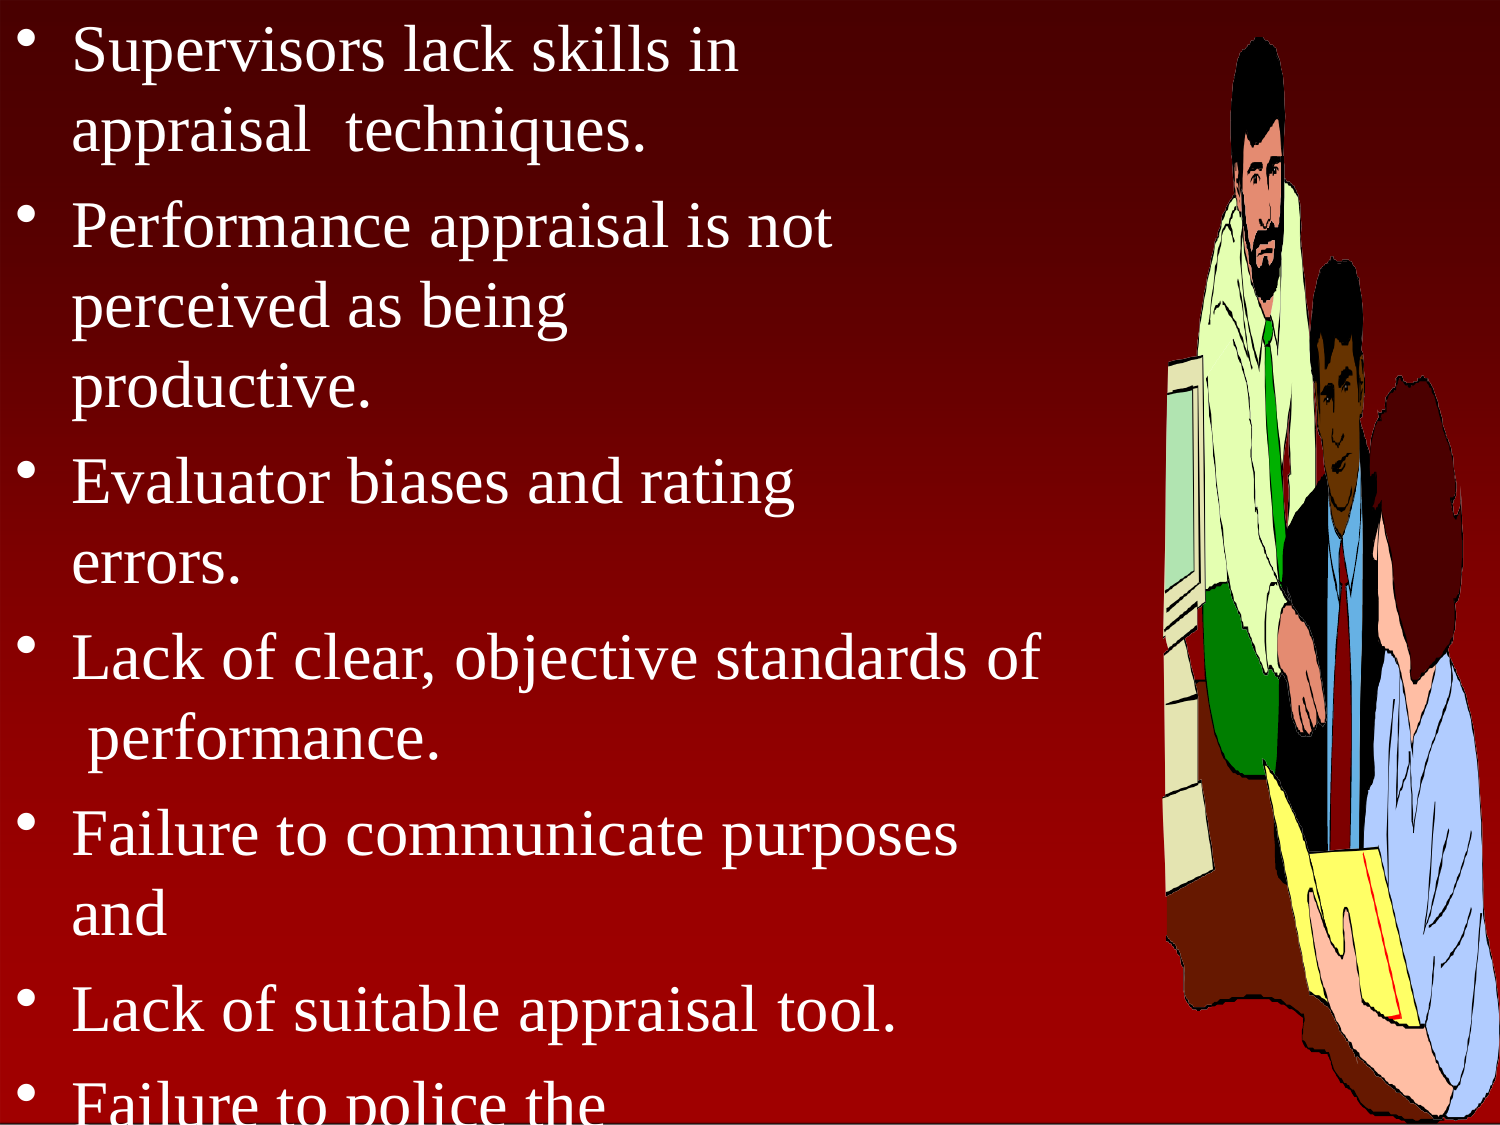

Supervisors lack skills in appraisal  techniques.
Performance appraisal is not  perceived as being productive.
Evaluator biases and rating errors.
Lack of clear, objective standards of  performance.
Failure to communicate purposes and
Lack of suitable appraisal tool.
Failure to police the appraisal  procedure effectively.